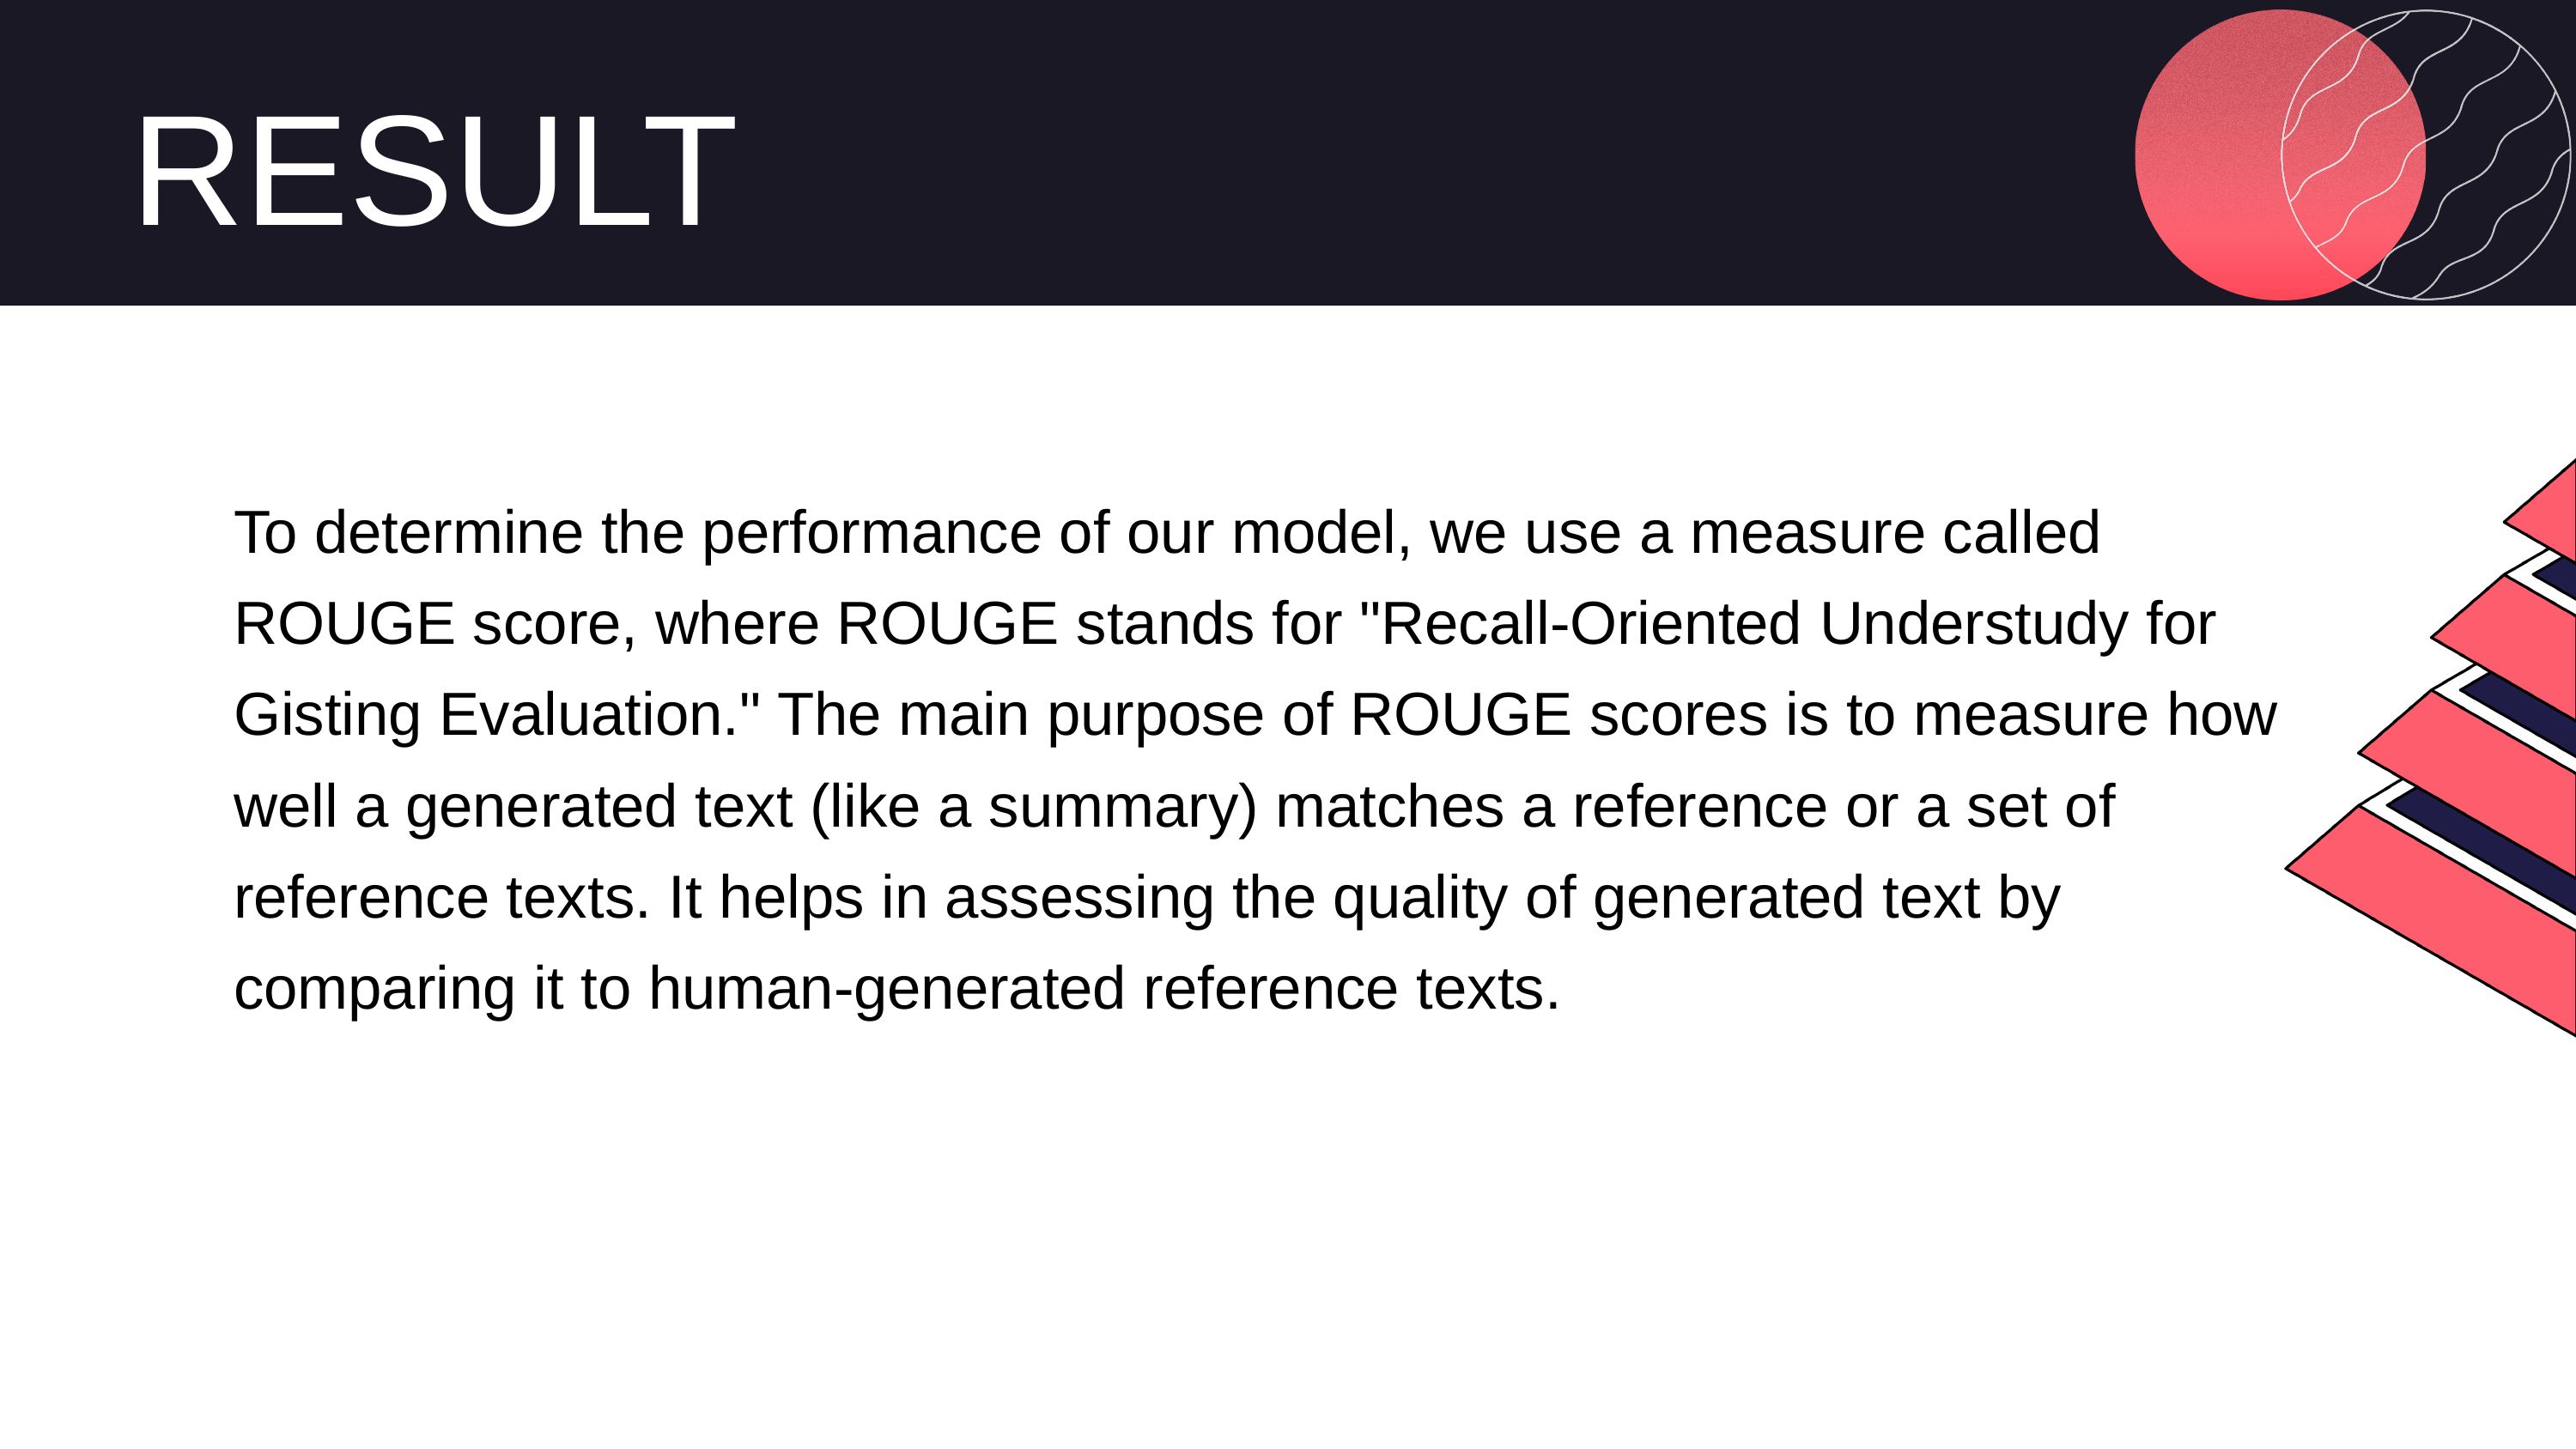

RESULTS

To determine the performance of our model, we use a measure called ROUGE score, where ROUGE stands for "Recall-Oriented Understudy for Gisting Evaluation." The main purpose of ROUGE scores is to measure how well a generated text (like a summary) matches a reference or a set of reference texts. It helps in assessing the quality of generated text by comparing it to human-generated reference texts.